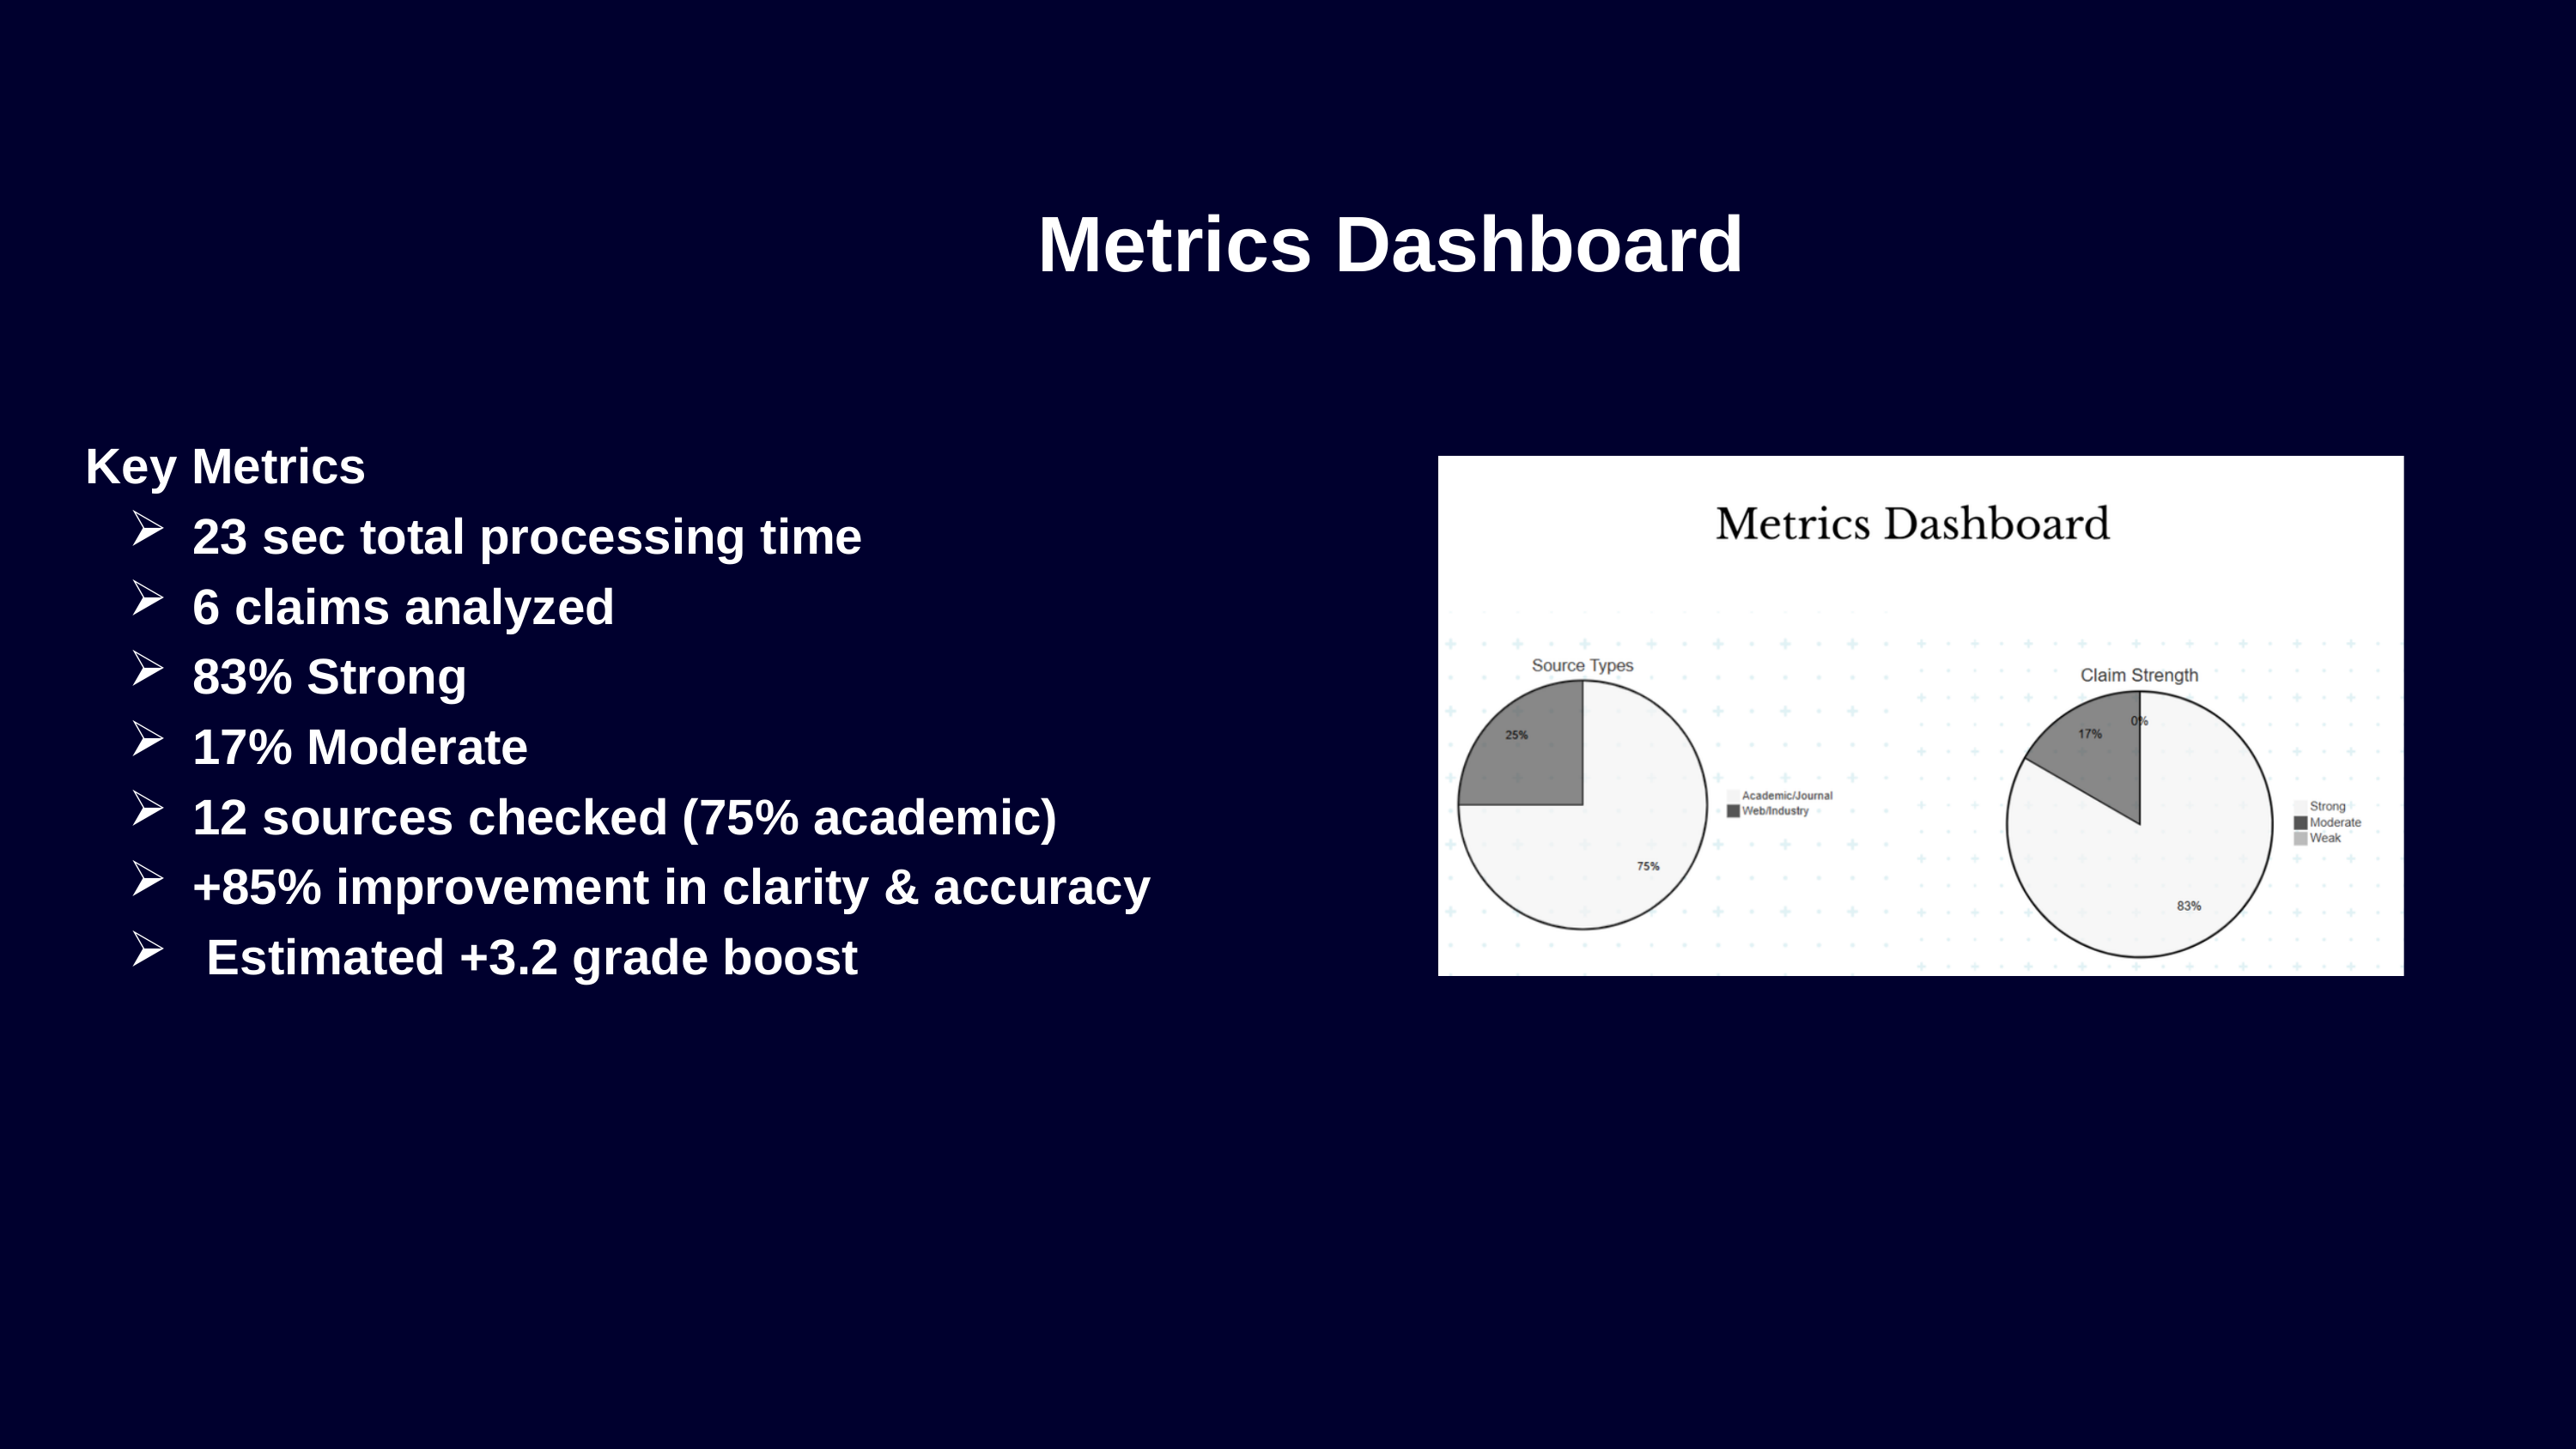

Metrics Dashboard
Key Metrics
23 sec total processing time
6 claims analyzed
83% Strong
17% Moderate
12 sources checked (75% academic)
+85% improvement in clarity & accuracy
 Estimated +3.2 grade boost